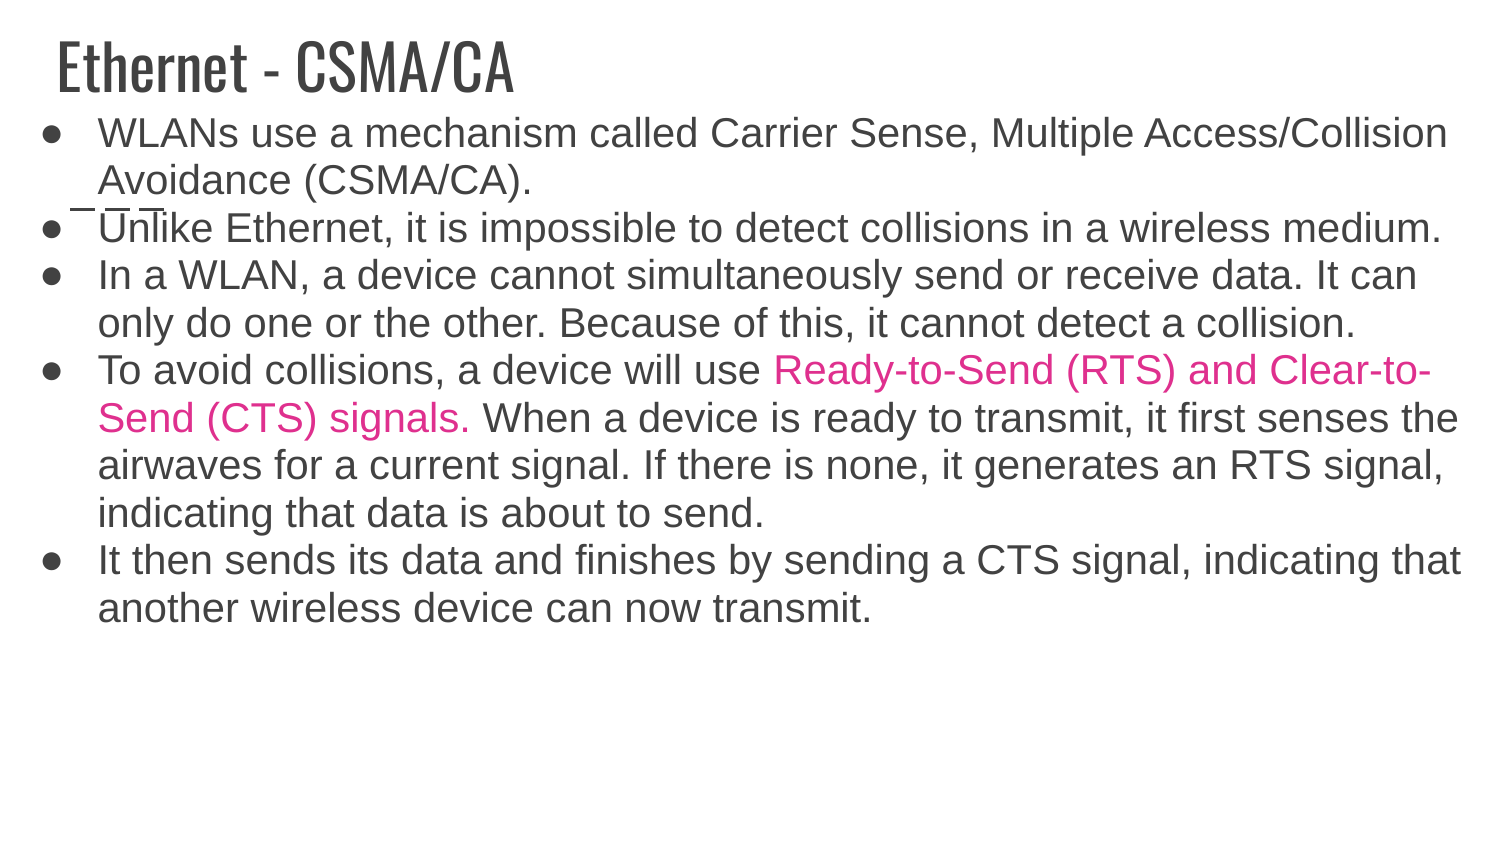

# Ethernet - CSMA/CA
WLANs use a mechanism called Carrier Sense, Multiple Access/Collision Avoidance (CSMA/CA).
Unlike Ethernet, it is impossible to detect collisions in a wireless medium.
In a WLAN, a device cannot simultaneously send or receive data. It can only do one or the other. Because of this, it cannot detect a collision.
To avoid collisions, a device will use Ready-to-Send (RTS) and Clear-to-Send (CTS) signals. When a device is ready to transmit, it first senses the airwaves for a current signal. If there is none, it generates an RTS signal, indicating that data is about to send.
It then sends its data and finishes by sending a CTS signal, indicating that another wireless device can now transmit.